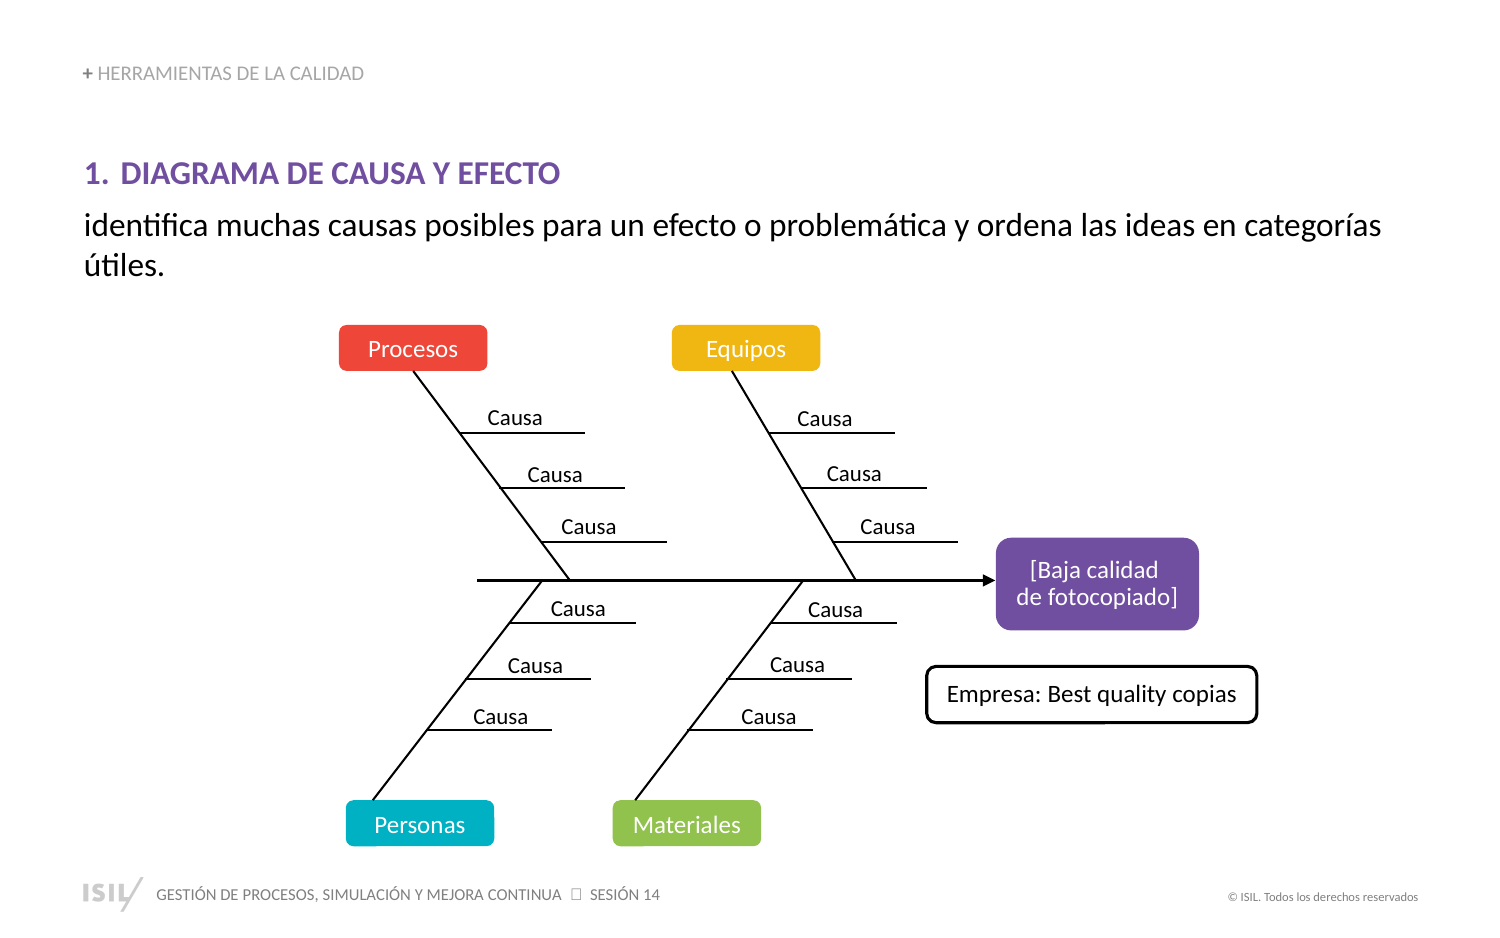

+ HERRAMIENTAS DE LA CALIDAD
DIAGRAMA DE CAUSA Y EFECTO
identifica muchas causas posibles para un efecto o problemática y ordena las ideas en categorías útiles.
Procesos
Equipos
Causa
Causa
Causa
Causa
Causa
Causa
[Baja calidad
de fotocopiado]
Causa
Causa
Causa
Causa
Empresa: Best quality copias
Causa
Causa
Personas
Materiales